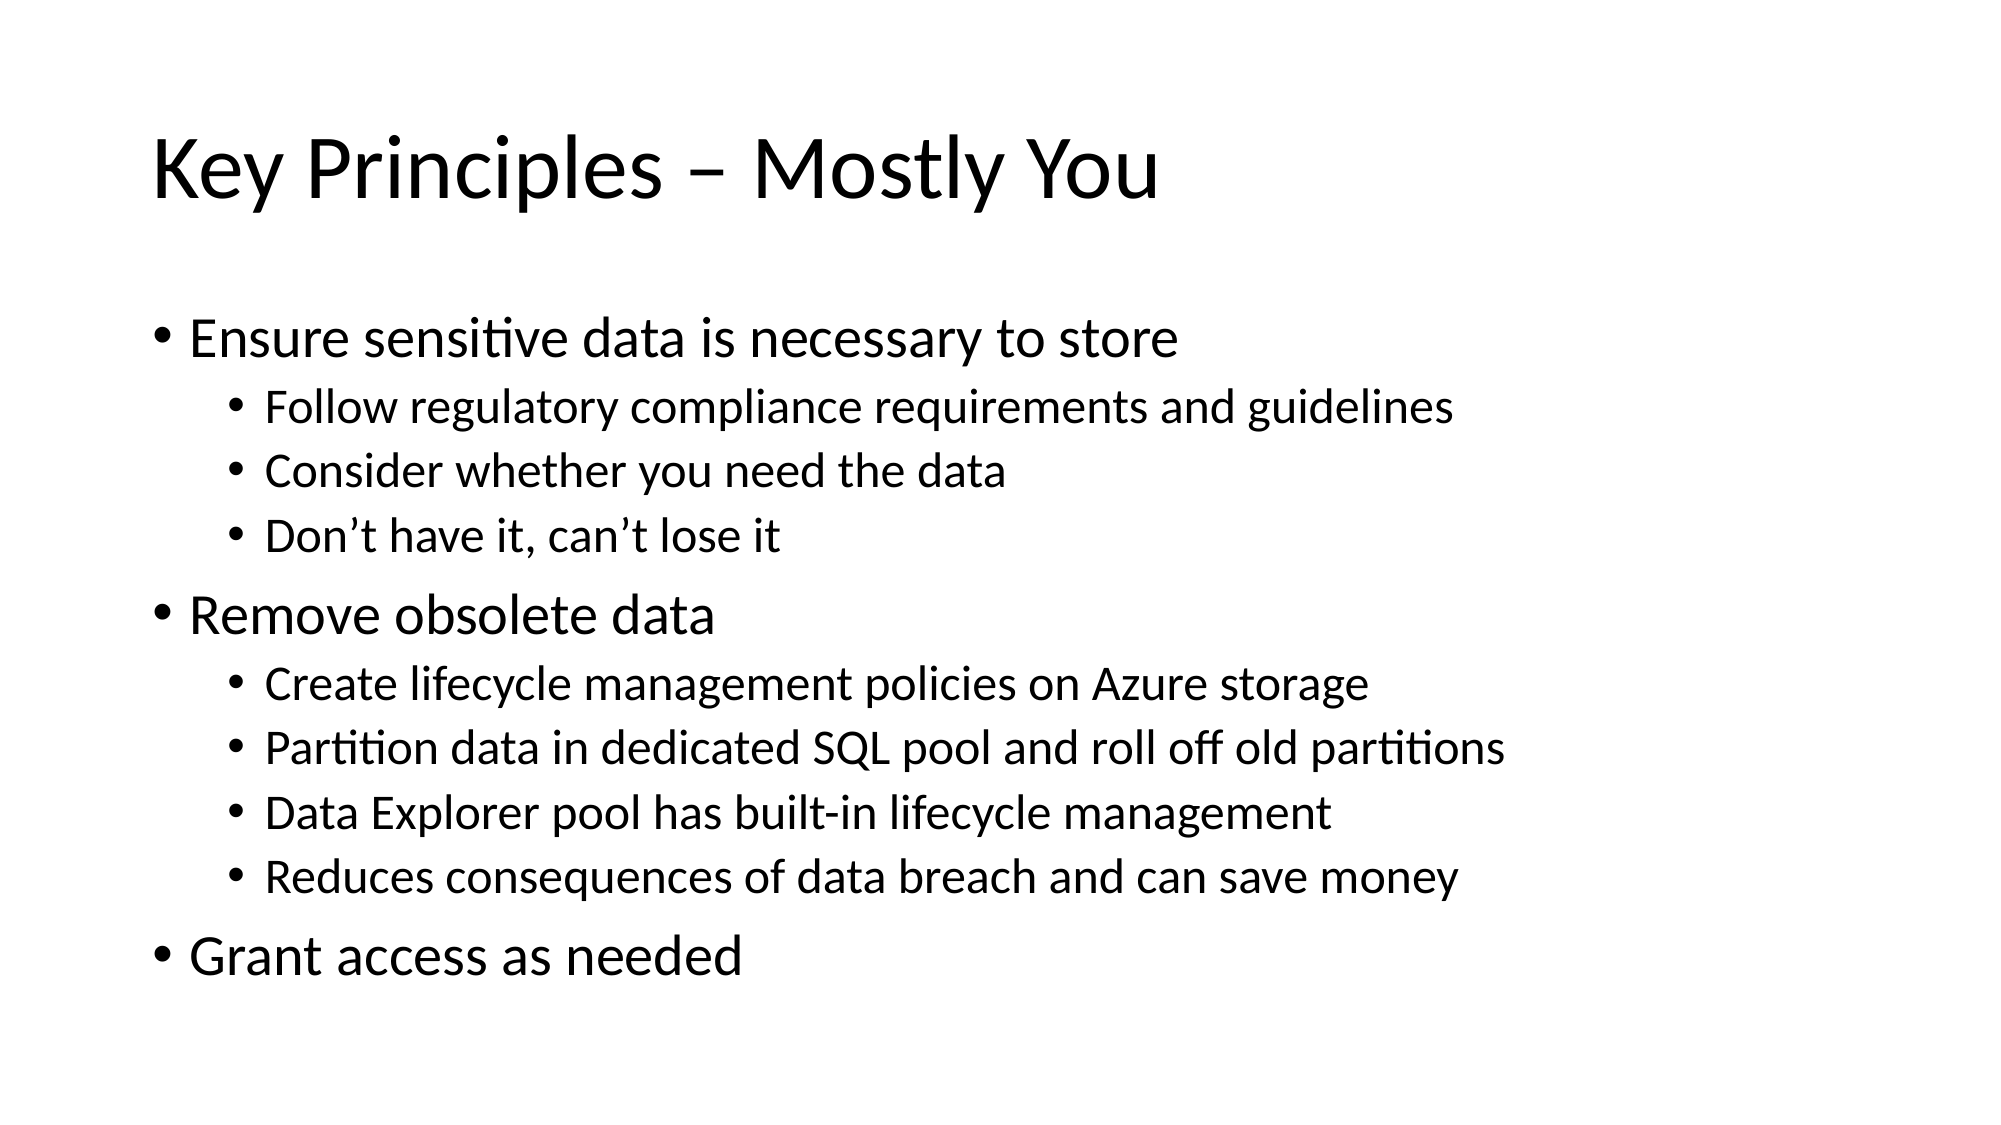

# Key Principles – Mostly You
Ensure sensitive data is necessary to store
Follow regulatory compliance requirements and guidelines
Consider whether you need the data
Don’t have it, can’t lose it
Remove obsolete data
Create lifecycle management policies on Azure storage
Partition data in dedicated SQL pool and roll off old partitions
Data Explorer pool has built-in lifecycle management
Reduces consequences of data breach and can save money
Grant access as needed